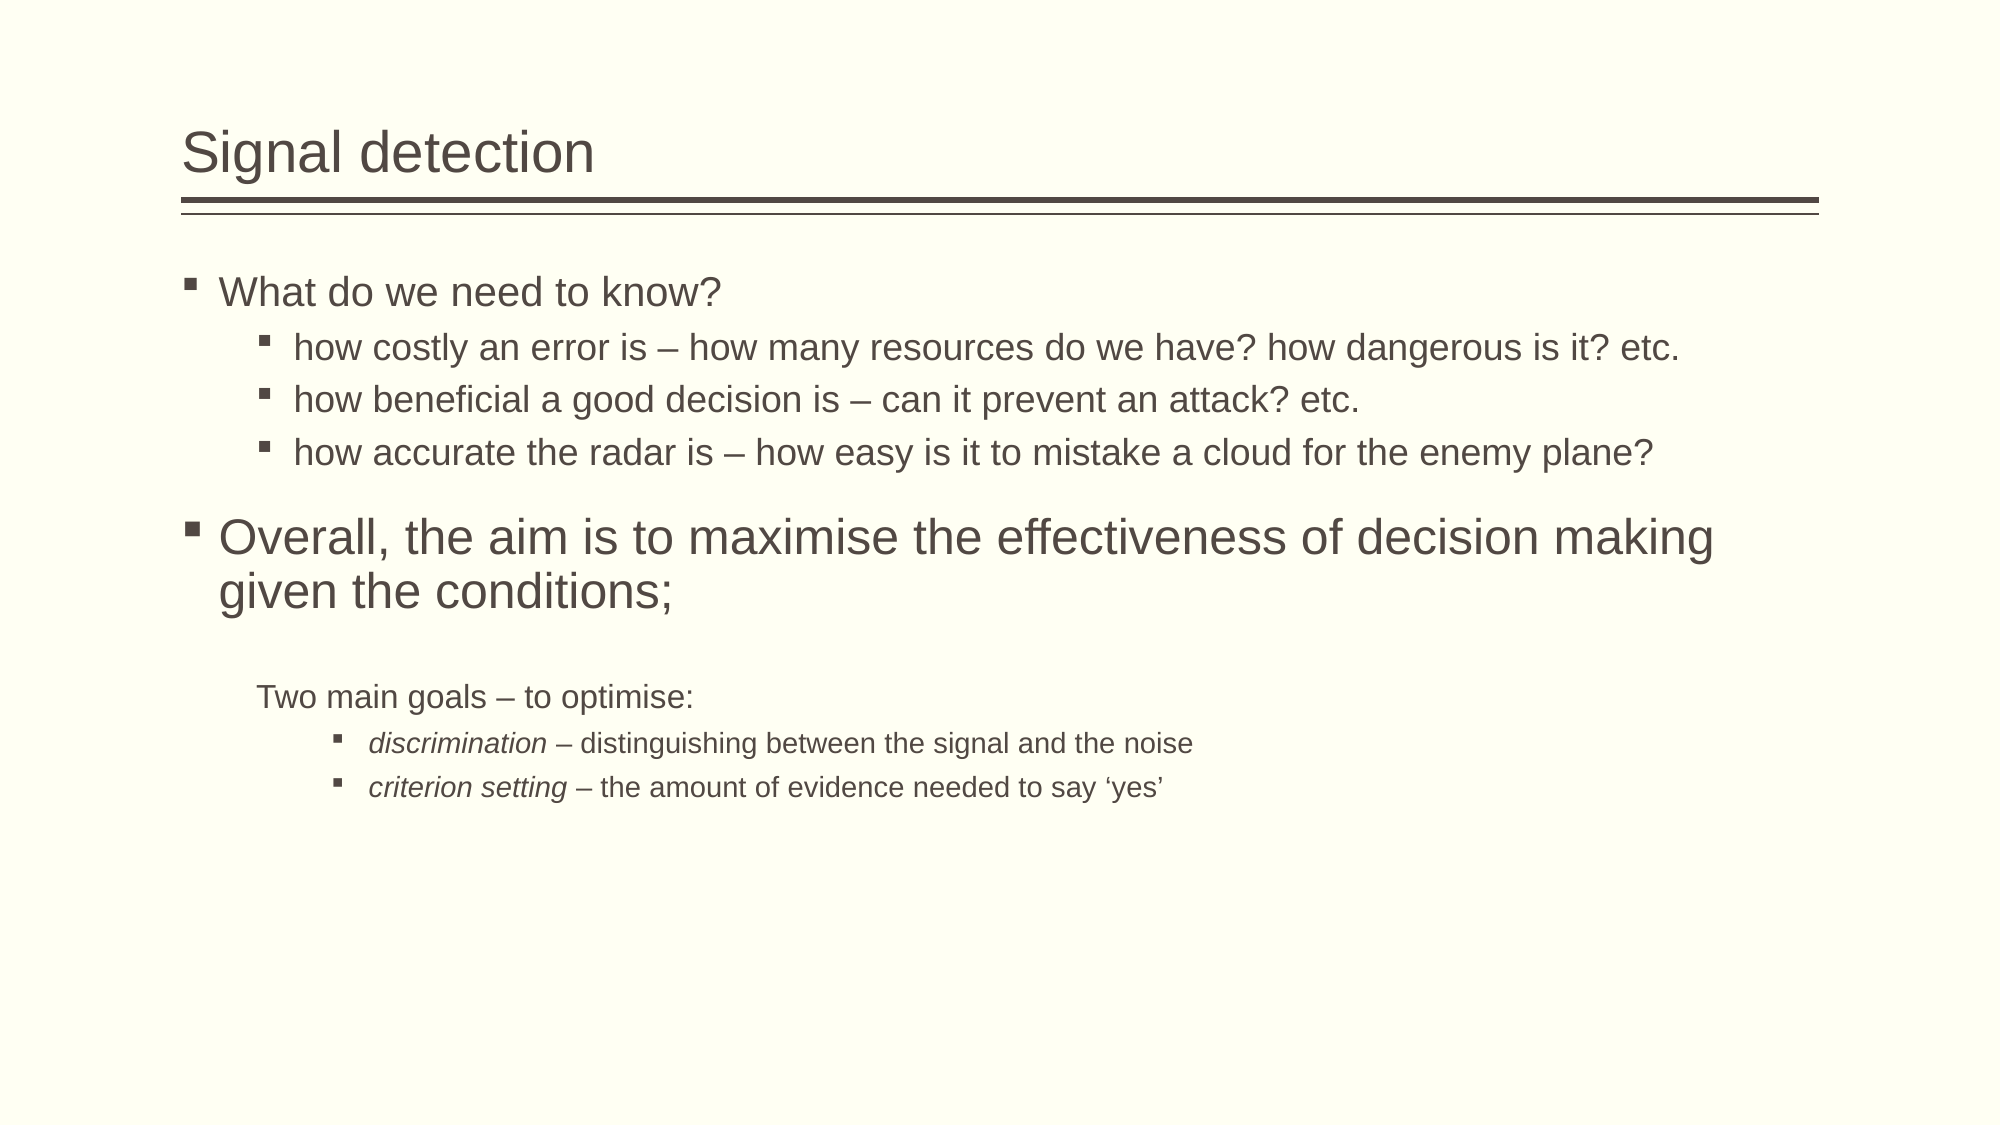

# Signal detection
What do we need to know?
how costly an error is – how many resources do we have? how dangerous is it? etc.
how beneficial a good decision is – can it prevent an attack? etc.
how accurate the radar is – how easy is it to mistake a cloud for the enemy plane?
Overall, the aim is to maximise the effectiveness of decision making given the conditions;

Two main goals – to optimise:
discrimination – distinguishing between the signal and the noise
criterion setting – the amount of evidence needed to say ‘yes’